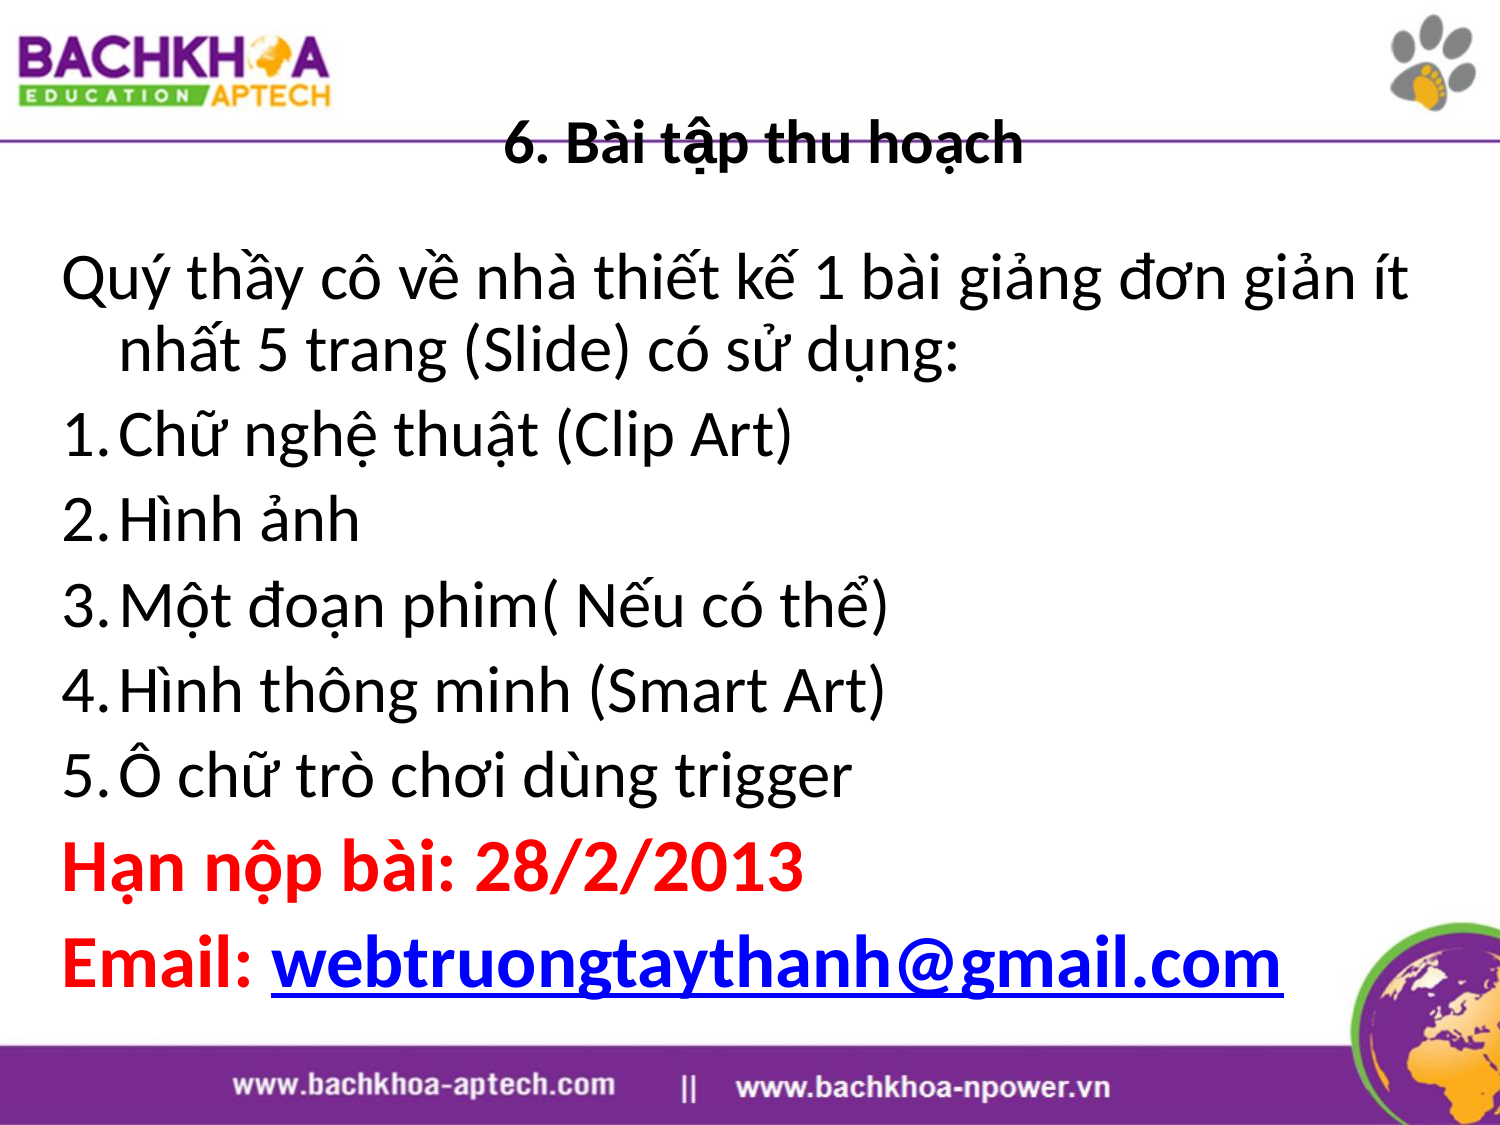

# 6. Bài tập thu hoạch
Quý thầy cô về nhà thiết kế 1 bài giảng đơn giản ít nhất 5 trang (Slide) có sử dụng:
Chữ nghệ thuật (Clip Art)
Hình ảnh
Một đoạn phim( Nếu có thể)
Hình thông minh (Smart Art)
Ô chữ trò chơi dùng trigger
Hạn nộp bài: 28/2/2013
Email: webtruongtaythanh@gmail.com